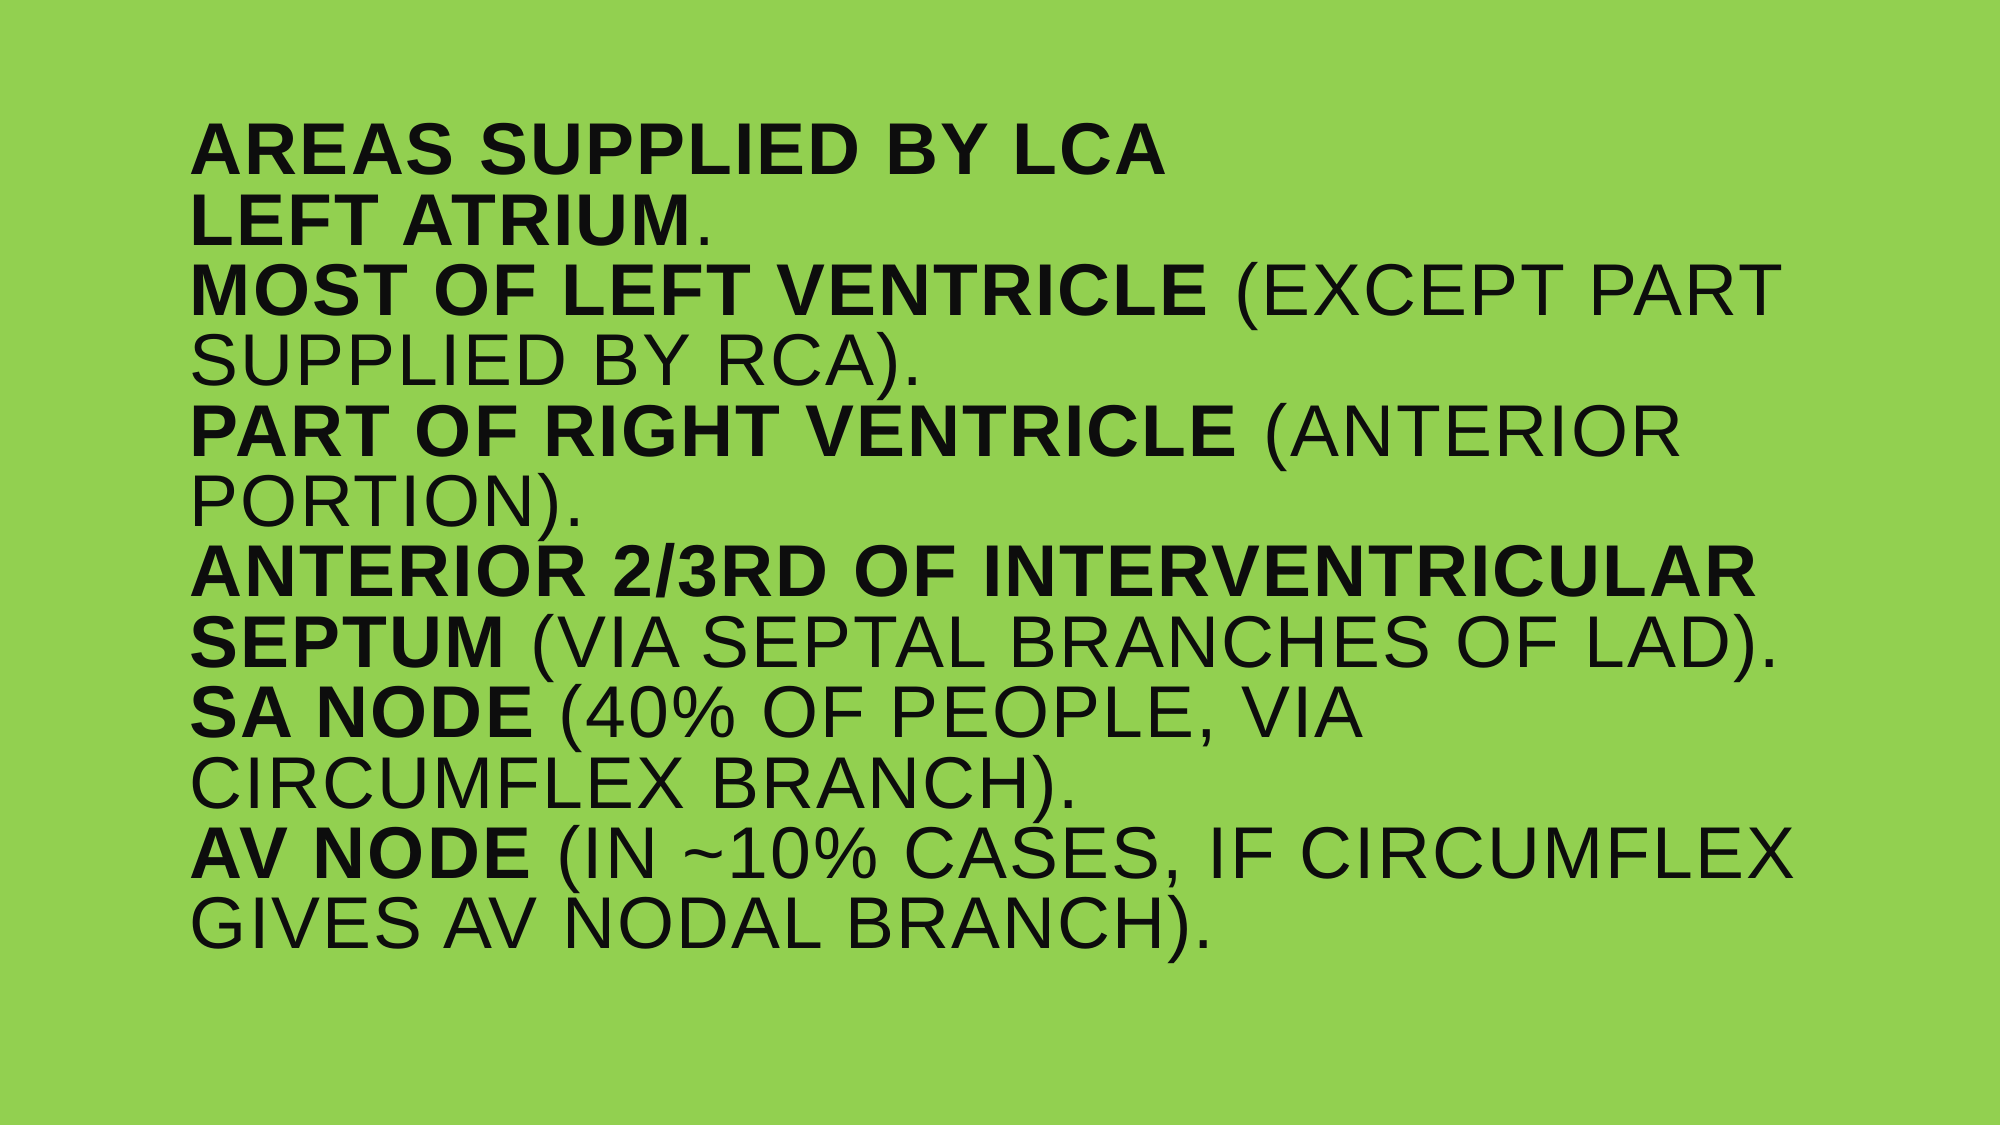

# Areas Supplied by LCA Left atrium. Most of left ventricle (except part supplied by RCA). Part of right ventricle (anterior portion). Anterior 2/3rd of interventricular septum (via septal branches of LAD). SA node (40% of people, via circumflex branch). AV node (in ~10% cases, if circumflex gives AV nodal branch).